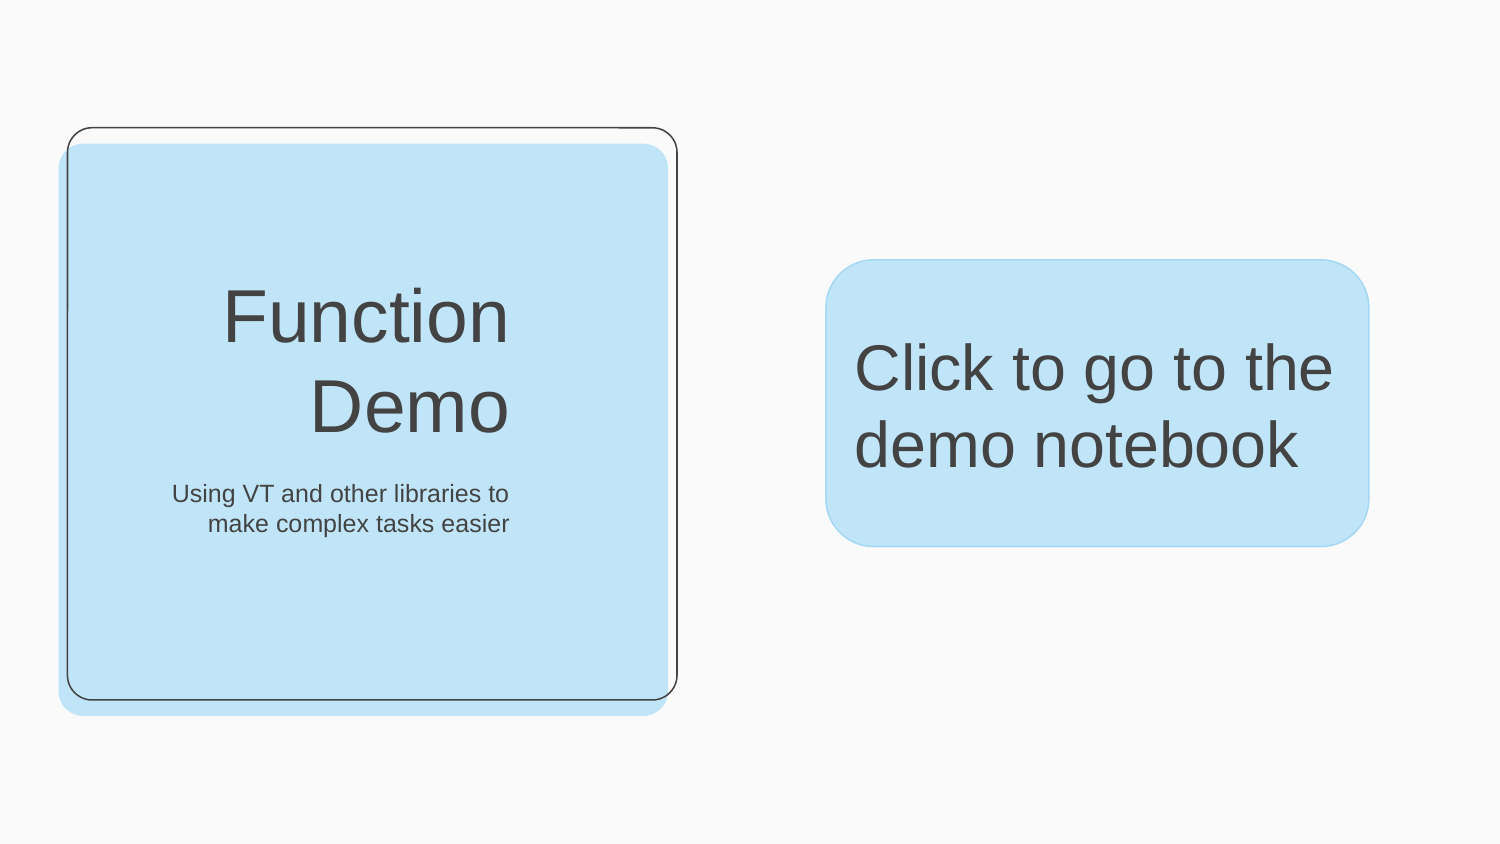

Click to go to the demo notebook
# Function Demo
Using VT and other libraries to make complex tasks easier